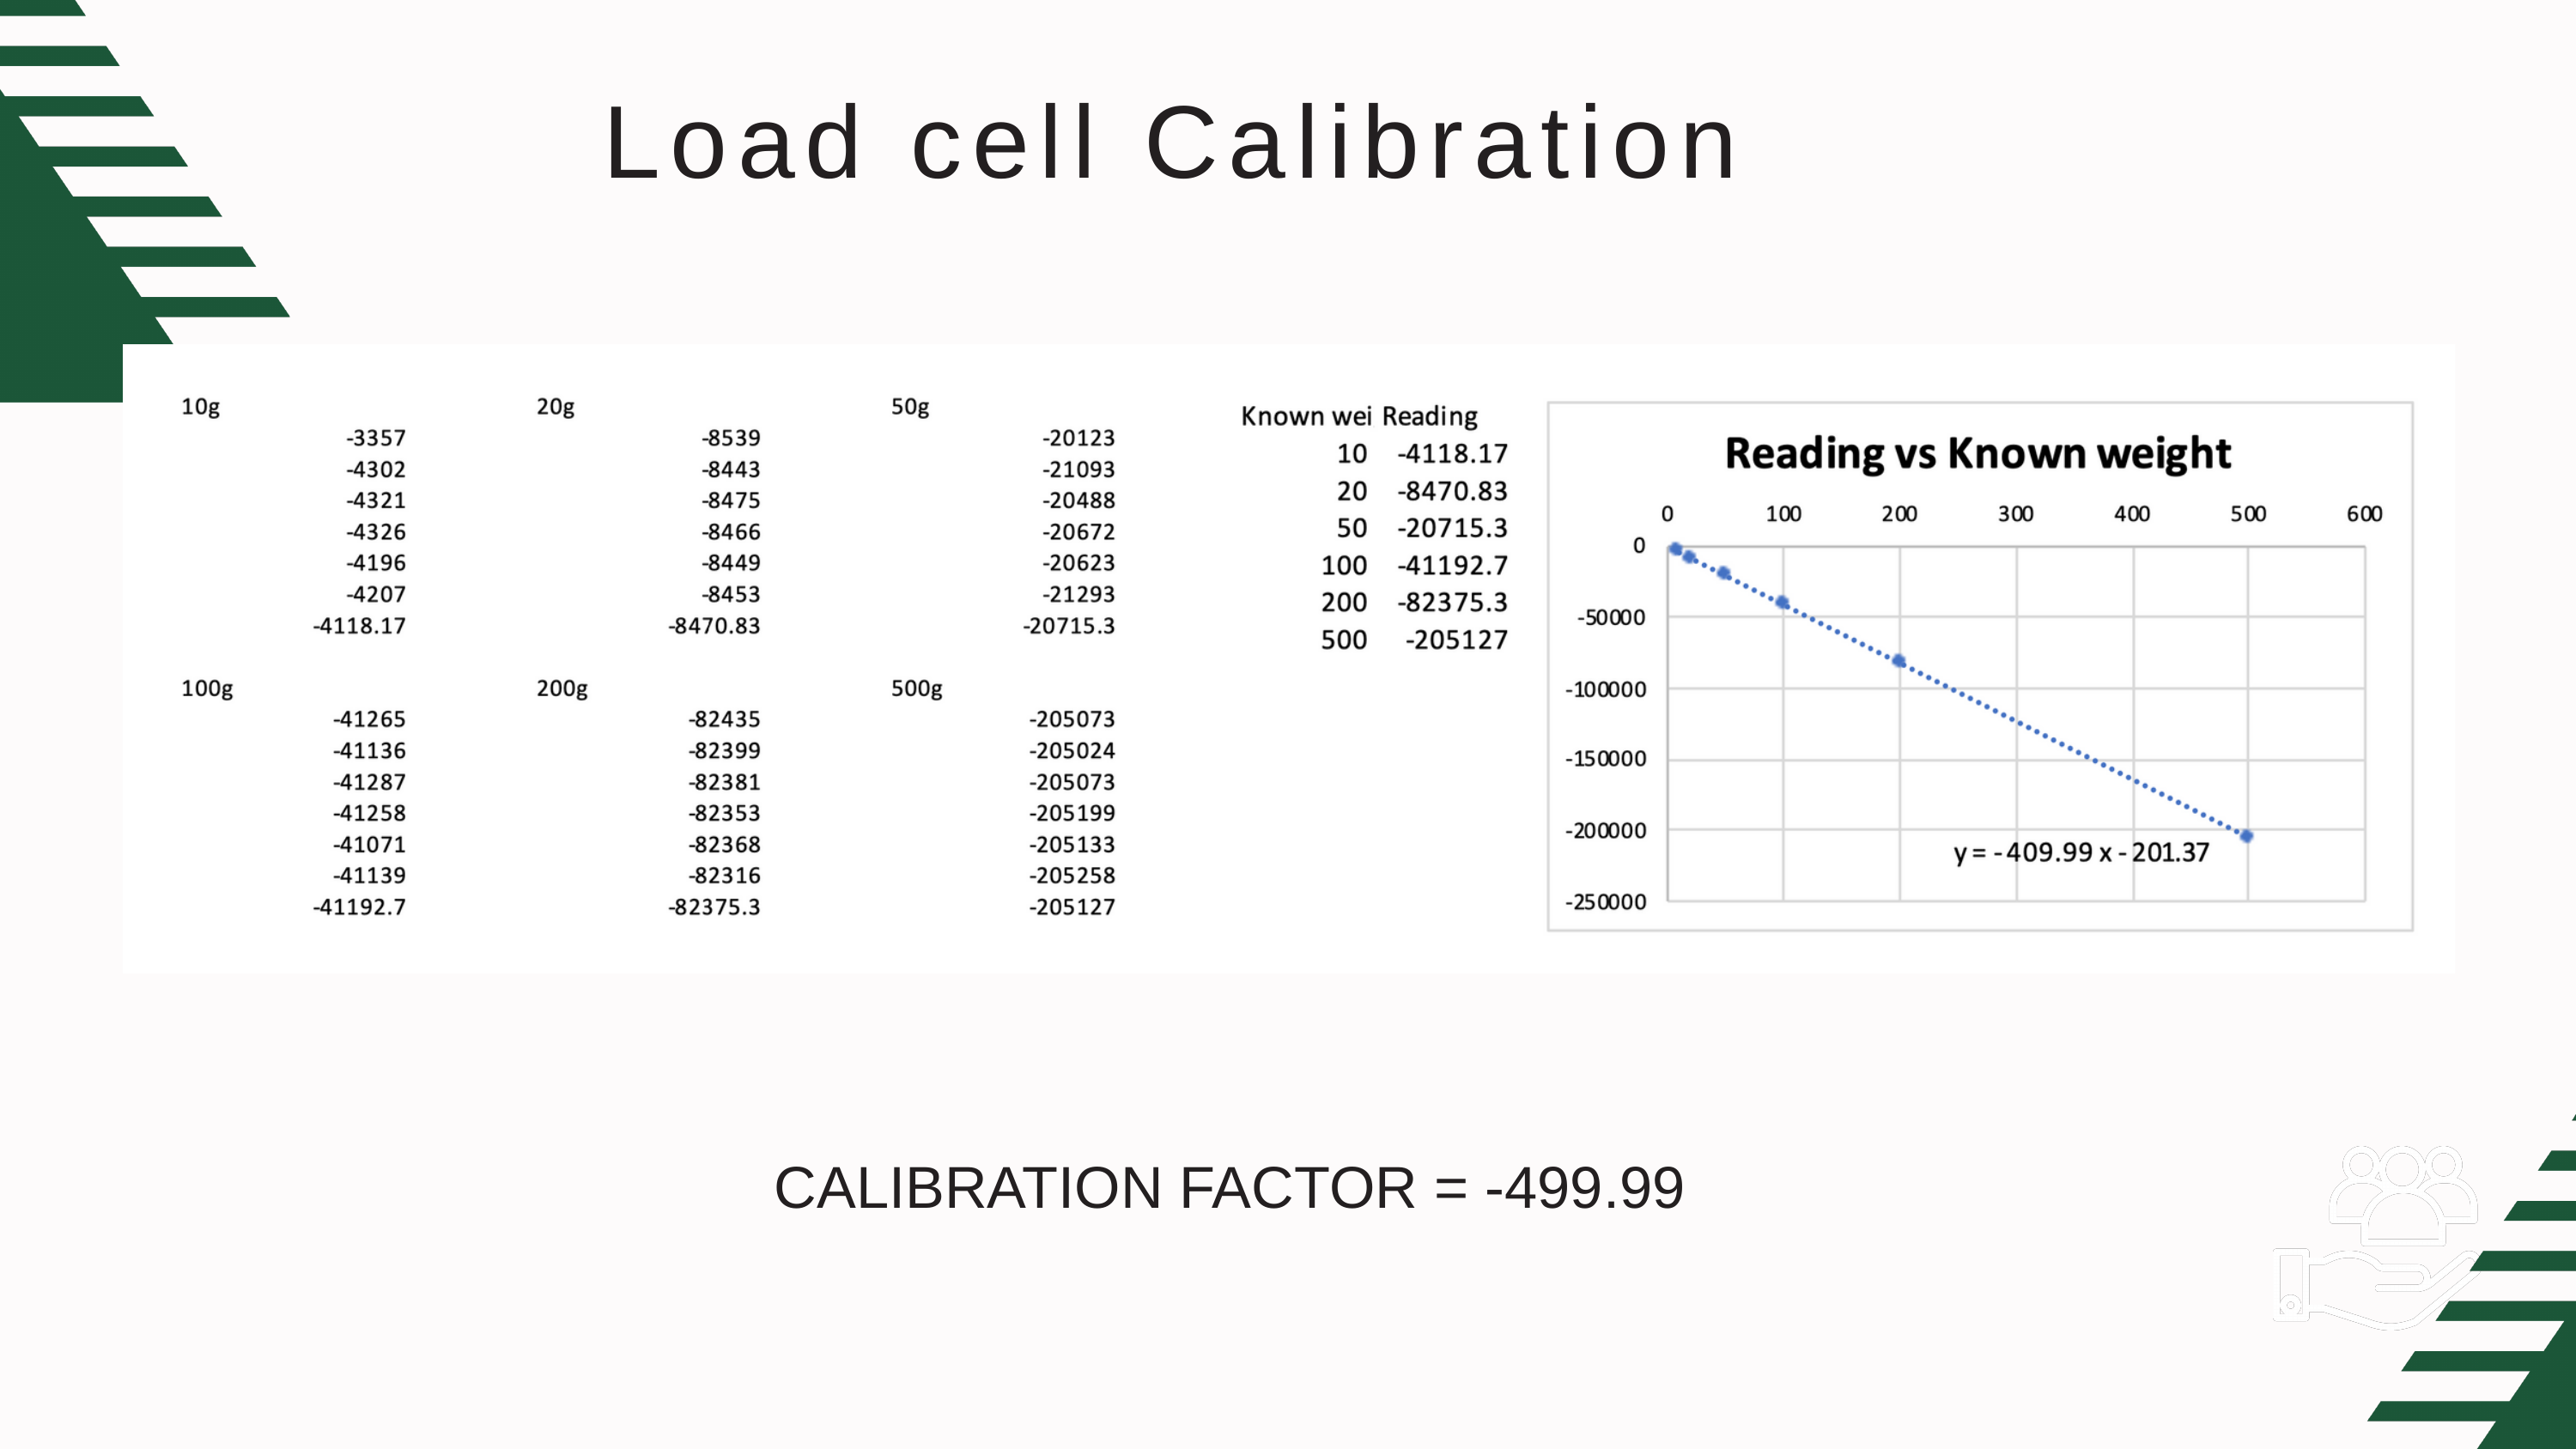

Load cell Calibration

CALIBRATION FACTOR = -499.99